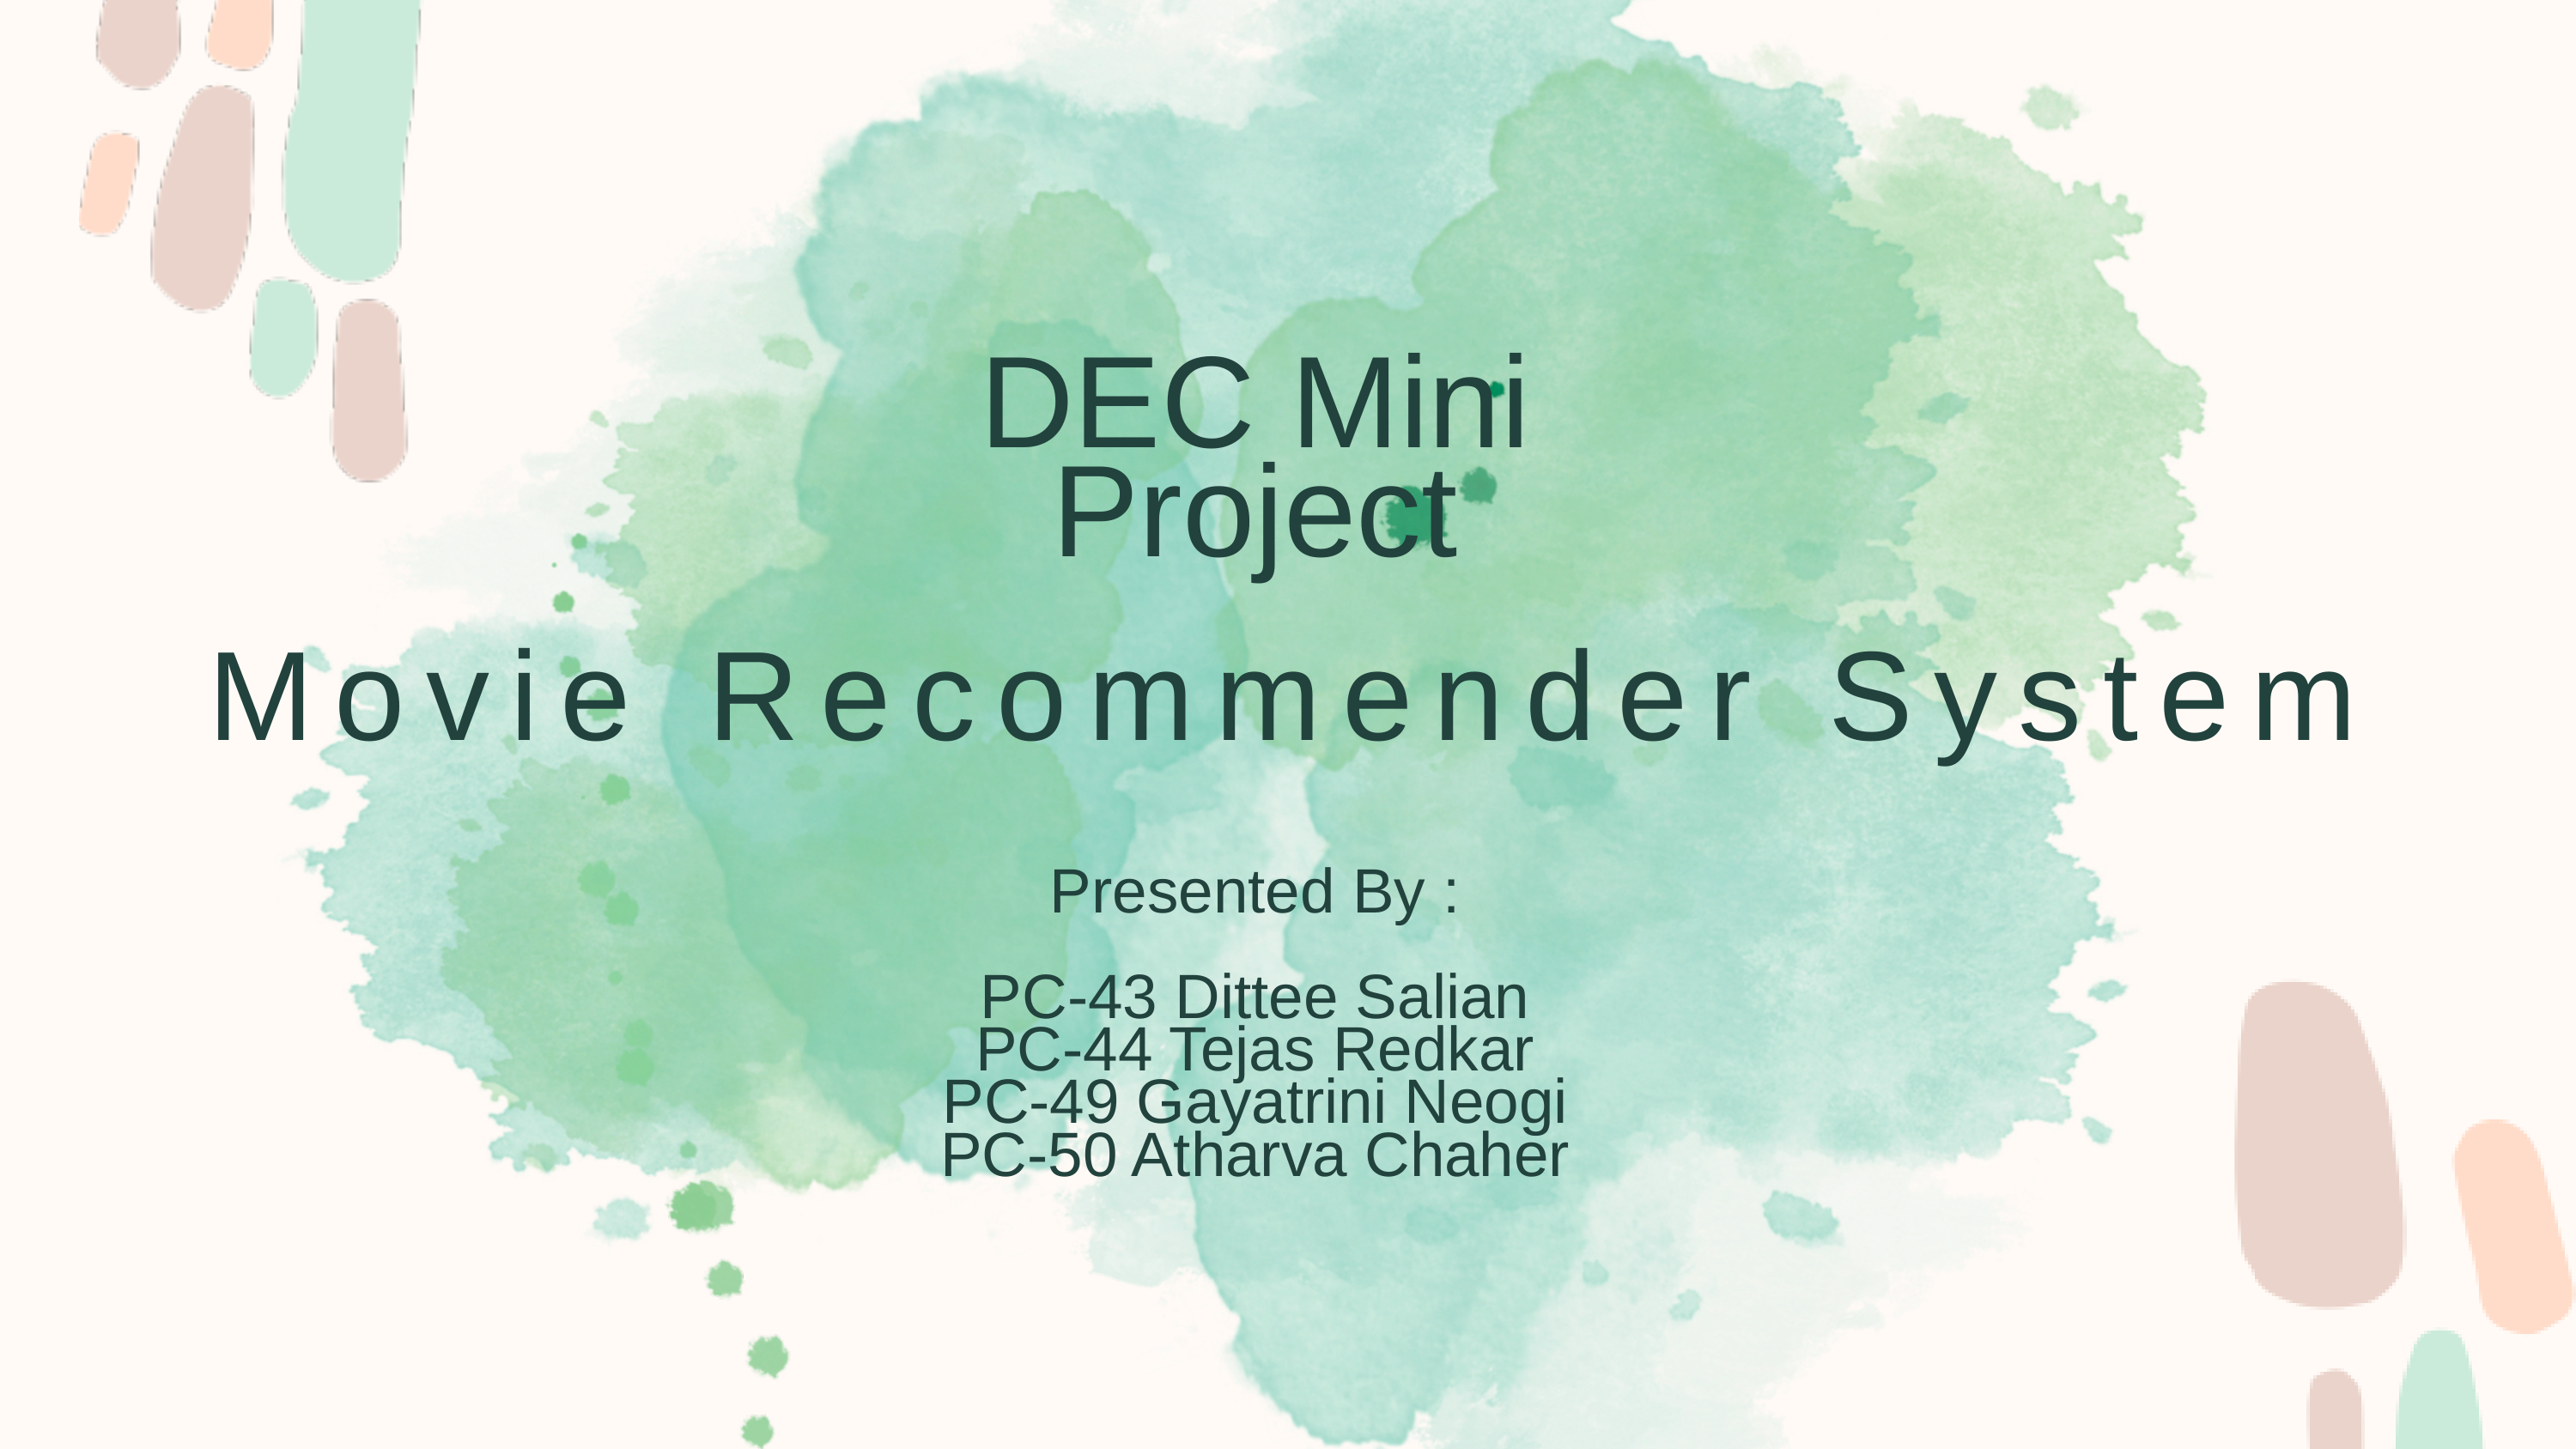

DEC Mini Project
Movie Recommender System
Presented By :

PC-43 Dittee Salian
PC-44 Tejas Redkar
PC-49 Gayatrini Neogi
PC-50 Atharva Chaher